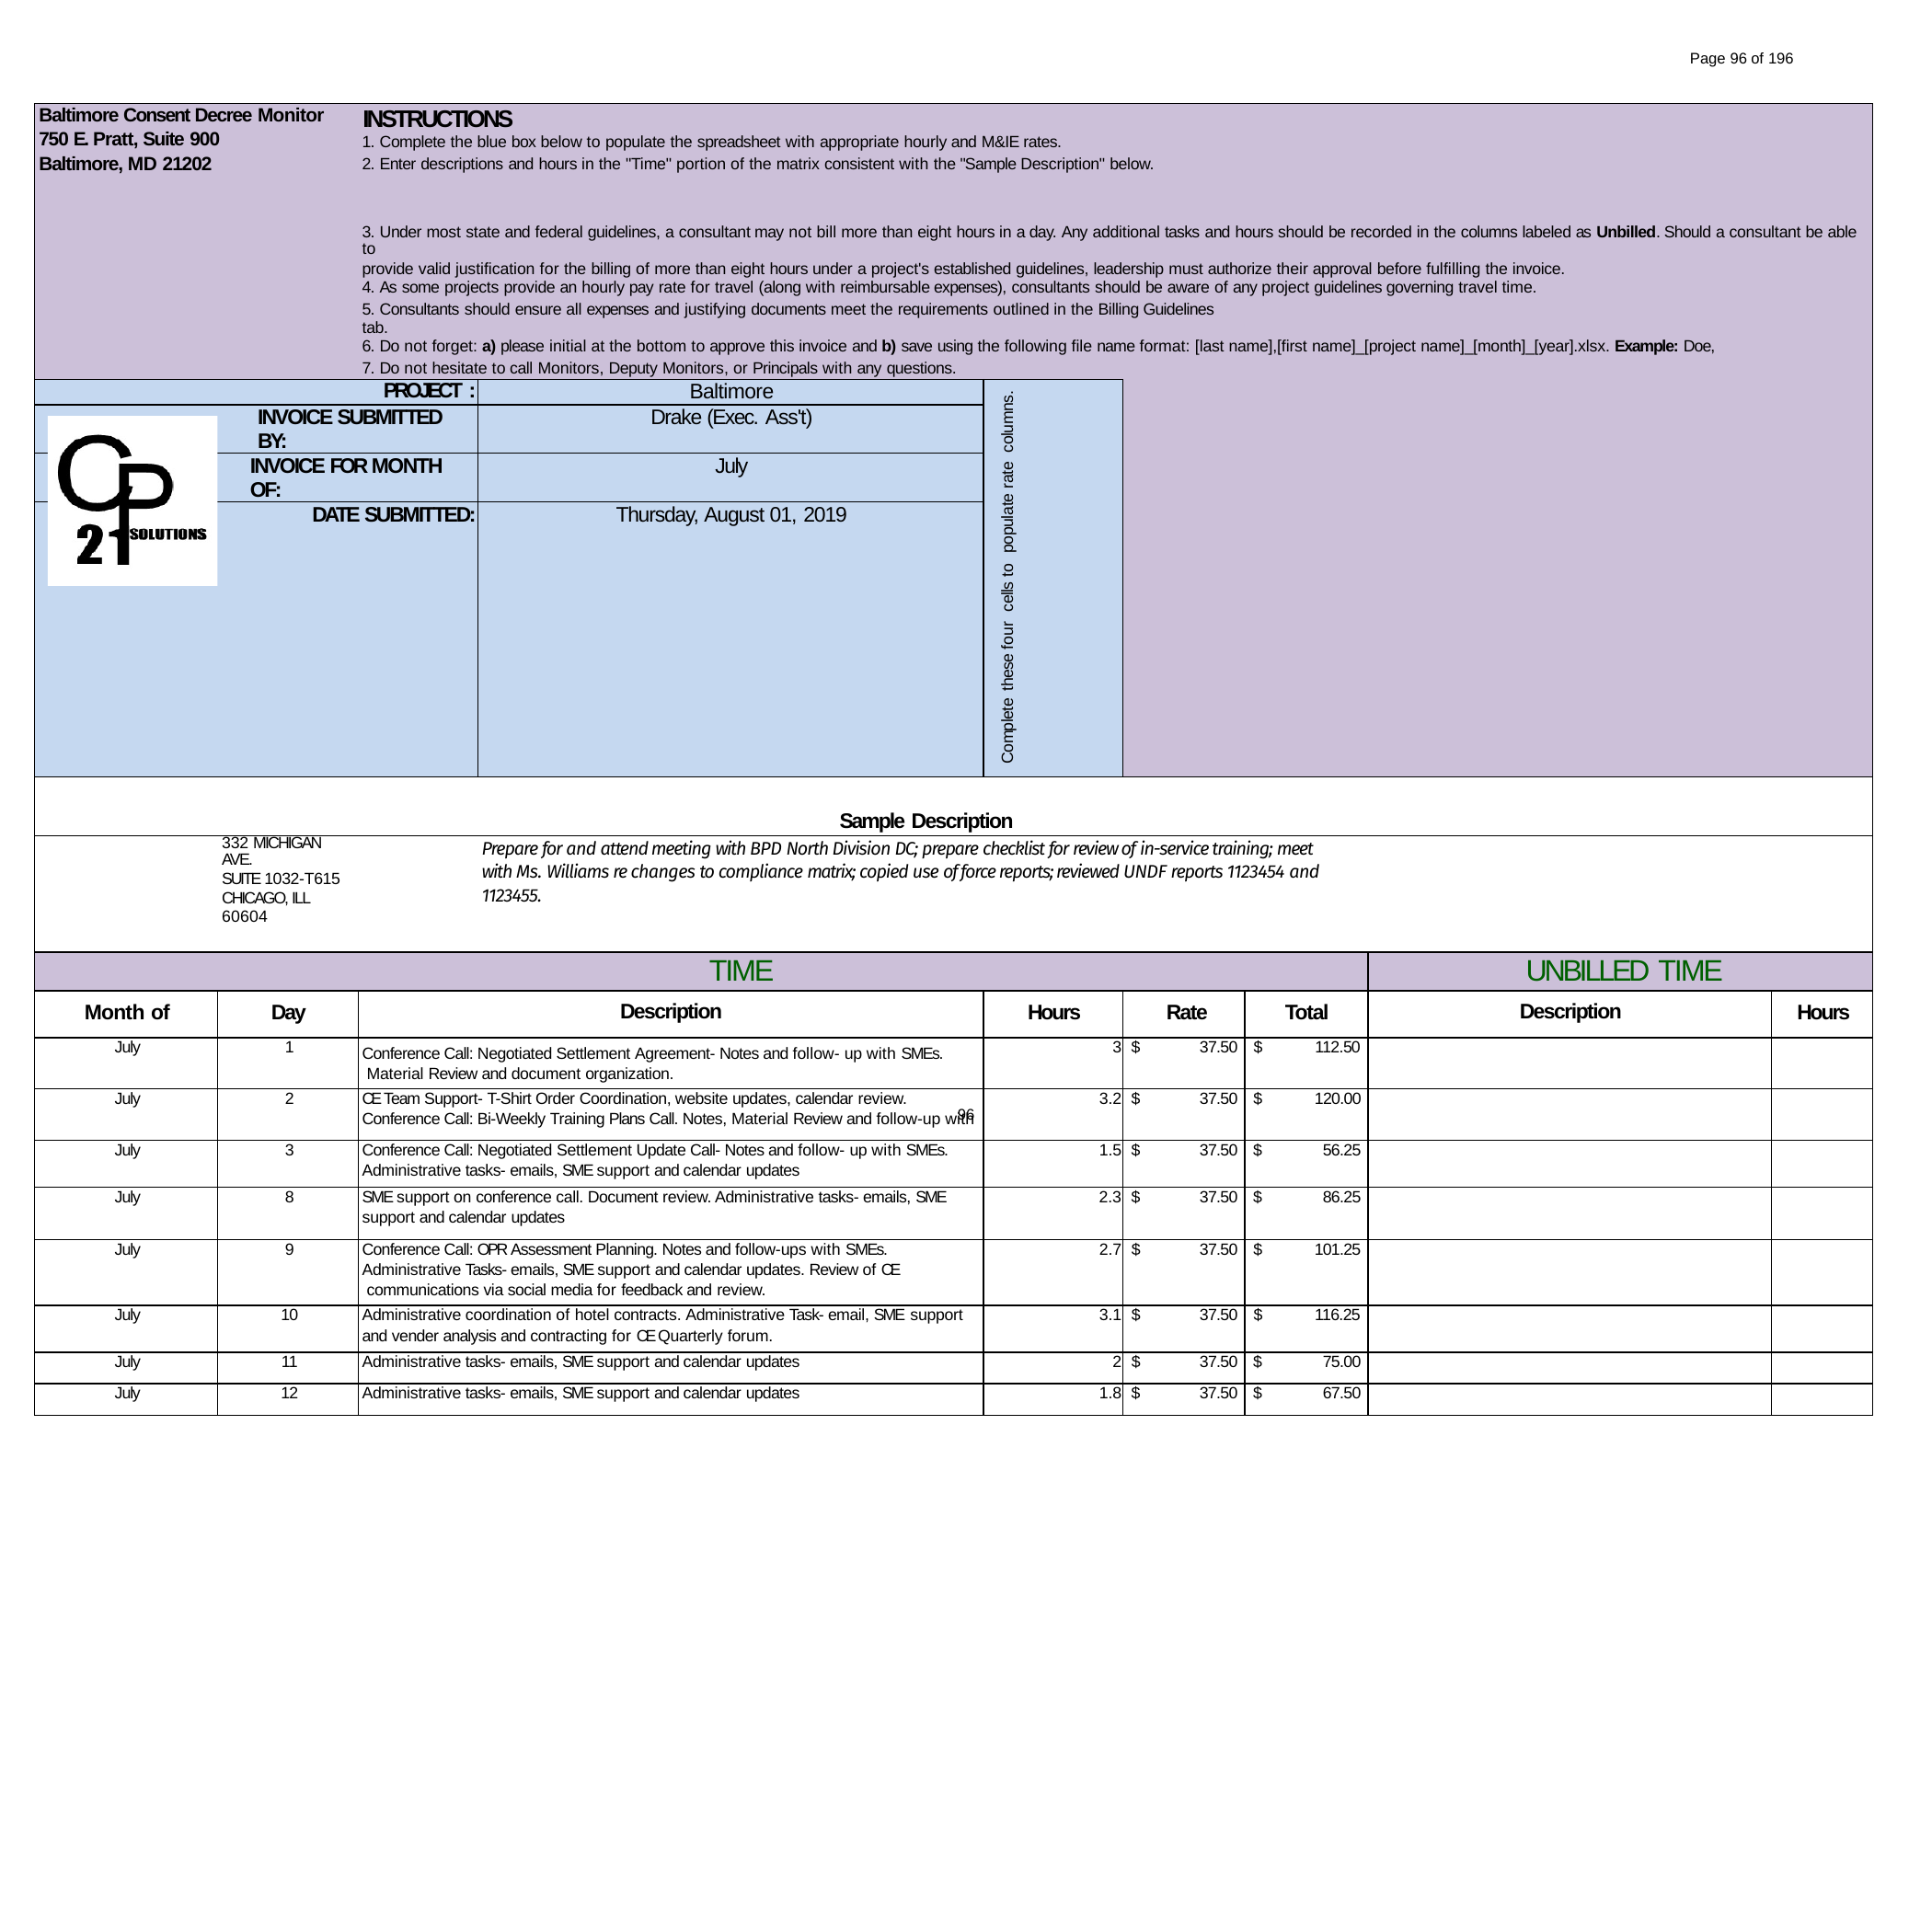

Page 96 of 196
| Baltimore Consent Decree Monitor 750 E. Pratt, Suite 900 Baltimore, MD 21202 |  | INSTRUCTIONS |  |  |  |  |  |  |
| --- | --- | --- | --- | --- | --- | --- | --- | --- |
|  |  | 1. Complete the blue box below to populate the spreadsheet with appropriate hourly and M&IE rates. |  |  |  |  |  |  |
|  |  | 2. Enter descriptions and hours in the "Time" portion of the matrix consistent with the "Sample Description" below. |  |  |  |  |  |  |
|  |  | 3. Under most state and federal guidelines, a consultant may not bill more than eight hours in a day. Any additional tasks and hours should be recorded in the columns labeled as Unbilled. Should a consultant be able to provide valid justification for the billing of more than eight hours under a project's established guidelines, leadership must authorize their approval before fulfilling the invoice. |  |  |  |  |  |  |
|  |  | 4. As some projects provide an hourly pay rate for travel (along with reimbursable expenses), consultants should be aware of any project guidelines governing travel time. |  |  |  |  |  |  |
|  |  | 5. Consultants should ensure all expenses and justifying documents meet the requirements outlined in the Billing Guidelines tab. |  |  |  |  |  |  |
|  |  | 6. Do not forget: a) please initial at the bottom to approve this invoice and b) save using the following file name format: [last name],[first name]\_[project name]\_[month]\_[year].xlsx. Example: Doe, |  |  |  |  |  |  |
|  |  | 7. Do not hesitate to call Monitors, Deputy Monitors, or Principals with any questions. |  |  |  |  |  |  |
| PROJECT : |  |  | Baltimore | Complete these four cells to populate rate columns. |  |  |  |  |
| INVOICE SUBMITTED BY: |  |  | Drake (Exec. Ass't) |  |  |  |  |  |
| INVOICE FOR MONTH OF: |  |  | July |  |  |  |  |  |
| DATE SUBMITTED: |  |  | Thursday, August 01, 2019 |  |  |  |  |  |
|  |  |  | Sample Description |  |  |  |  |  |
|  | 332 MICHIGAN AVE. SUITE 1032-T615 CHICAGO, ILL 60604 |  | Prepare for and attend meeting with BPD North Division DC; prepare checklist for review of in-service training; meet with Ms. Williams re changes to compliance matrix; copied use of force reports; reviewed UNDF reports 1123454 and 1123455. |  |  |  |  |  |
| TIME |  |  |  |  |  |  | UNBILLED TIME |  |
| Month of | Day | Description |  | Hours | Rate | Total | Description | Hours |
| July | 1 | Conference Call: Negotiated Settlement Agreement- Notes and follow- up with SMEs. Material Review and document organization. |  | 3 | $ 37.50 | $ 112.50 |  |  |
| July | 2 | CE Team Support- T-Shirt Order Coordination, website updates, calendar review. Conference Call: Bi-Weekly Training Plans Call. Notes, Material Review and follow-up with |  | 3.2 | $ 37.50 | $ 120.00 |  |  |
| July | 3 | Conference Call: Negotiated Settlement Update Call- Notes and follow- up with SMEs. Administrative tasks- emails, SME support and calendar updates |  | 1.5 | $ 37.50 | $ 56.25 |  |  |
| July | 8 | SME support on conference call. Document review. Administrative tasks- emails, SME support and calendar updates |  | 2.3 | $ 37.50 | $ 86.25 |  |  |
| July | 9 | Conference Call: OPR Assessment Planning. Notes and follow-ups with SMEs. Administrative Tasks- emails, SME support and calendar updates. Review of CE communications via social media for feedback and review. |  | 2.7 | $ 37.50 | $ 101.25 |  |  |
| July | 10 | Administrative coordination of hotel contracts. Administrative Task- email, SME support and vender analysis and contracting for CE Quarterly forum. |  | 3.1 | $ 37.50 | $ 116.25 |  |  |
| July | 11 | Administrative tasks- emails, SME support and calendar updates |  | 2 | $ 37.50 | $ 75.00 |  |  |
| July | 12 | Administrative tasks- emails, SME support and calendar updates |  | 1.8 | $ 37.50 | $ 67.50 |  |  |

96